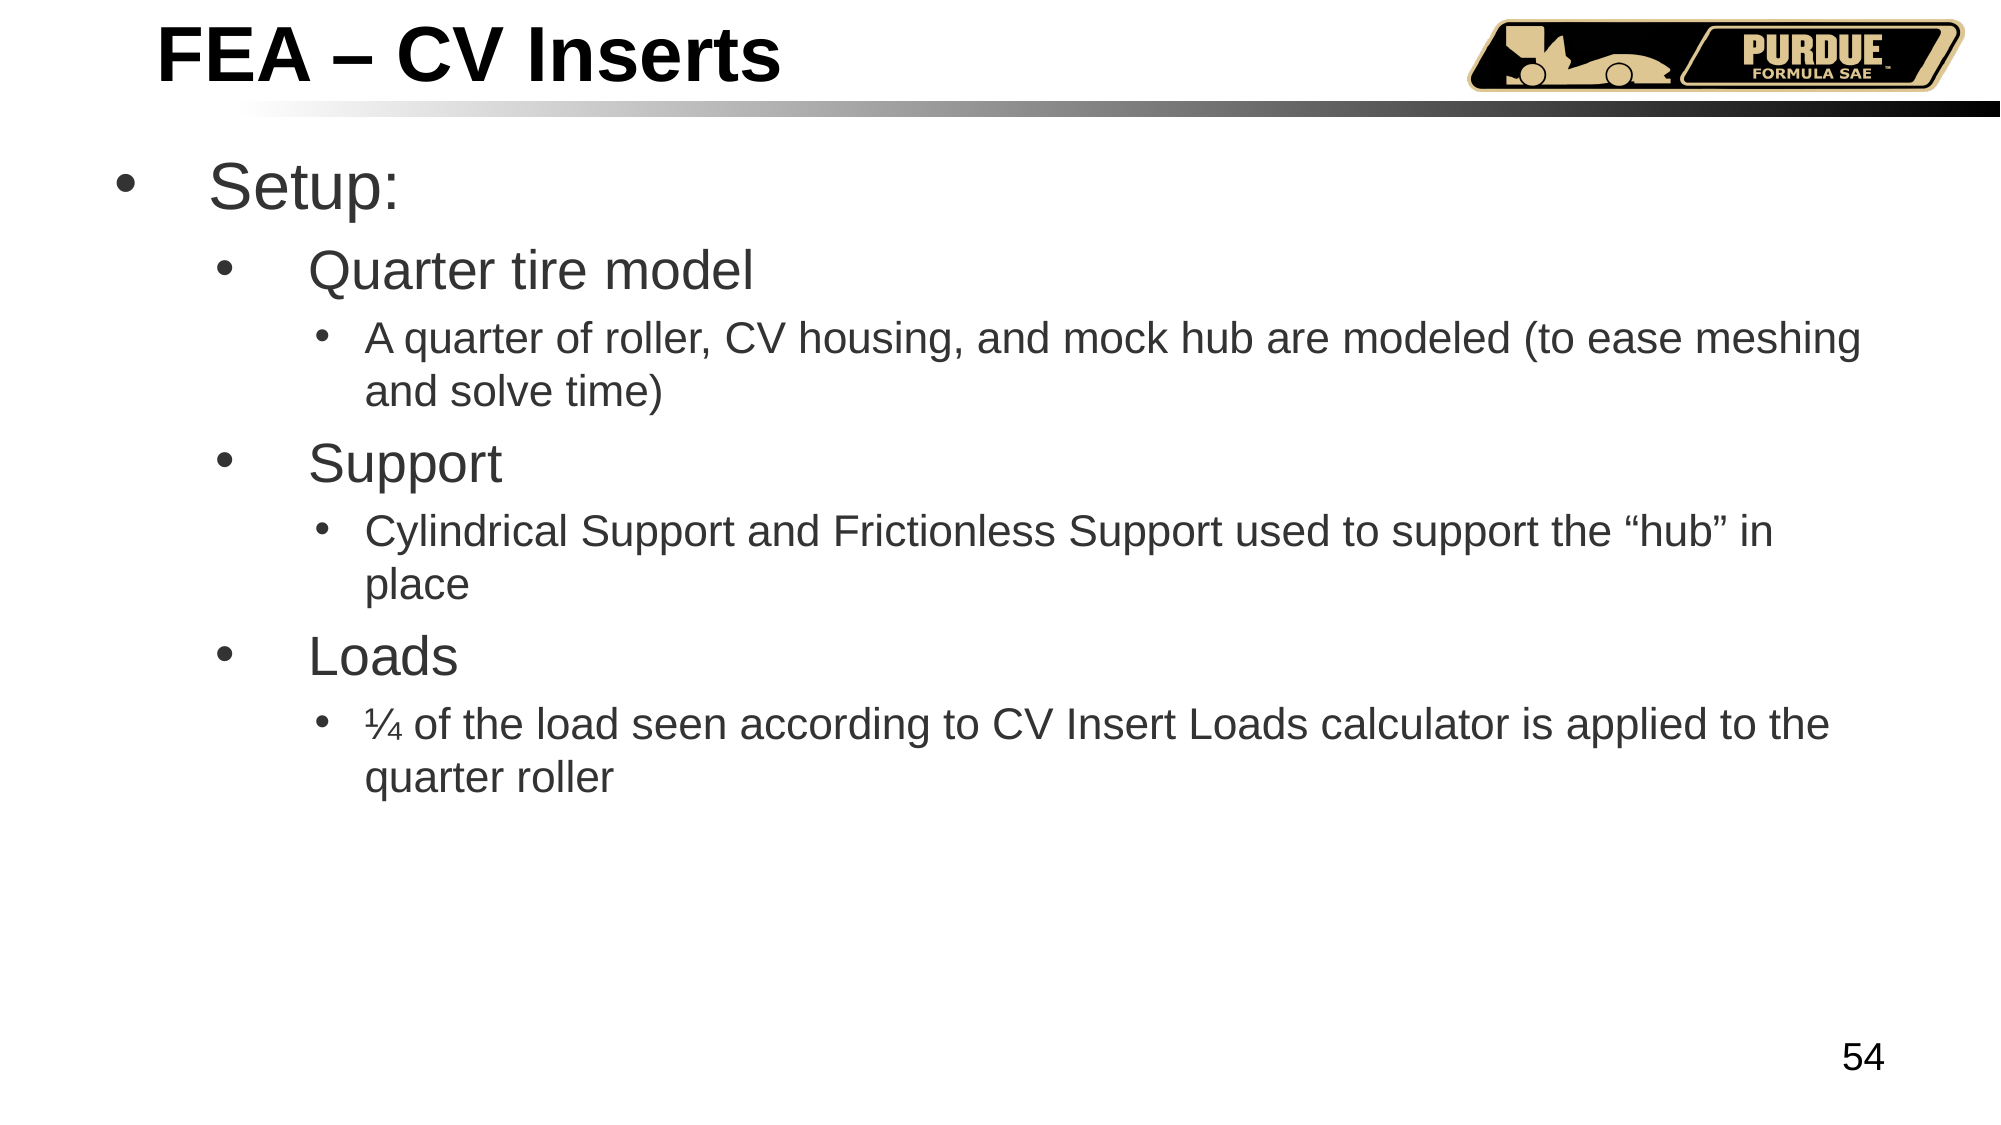

# FEA – CV Inserts
Setup:
Quarter tire model
A quarter of roller, CV housing, and mock hub are modeled (to ease meshing and solve time)
Support
Cylindrical Support and Frictionless Support used to support the “hub” in place
Loads
¼ of the load seen according to CV Insert Loads calculator is applied to the quarter roller
54